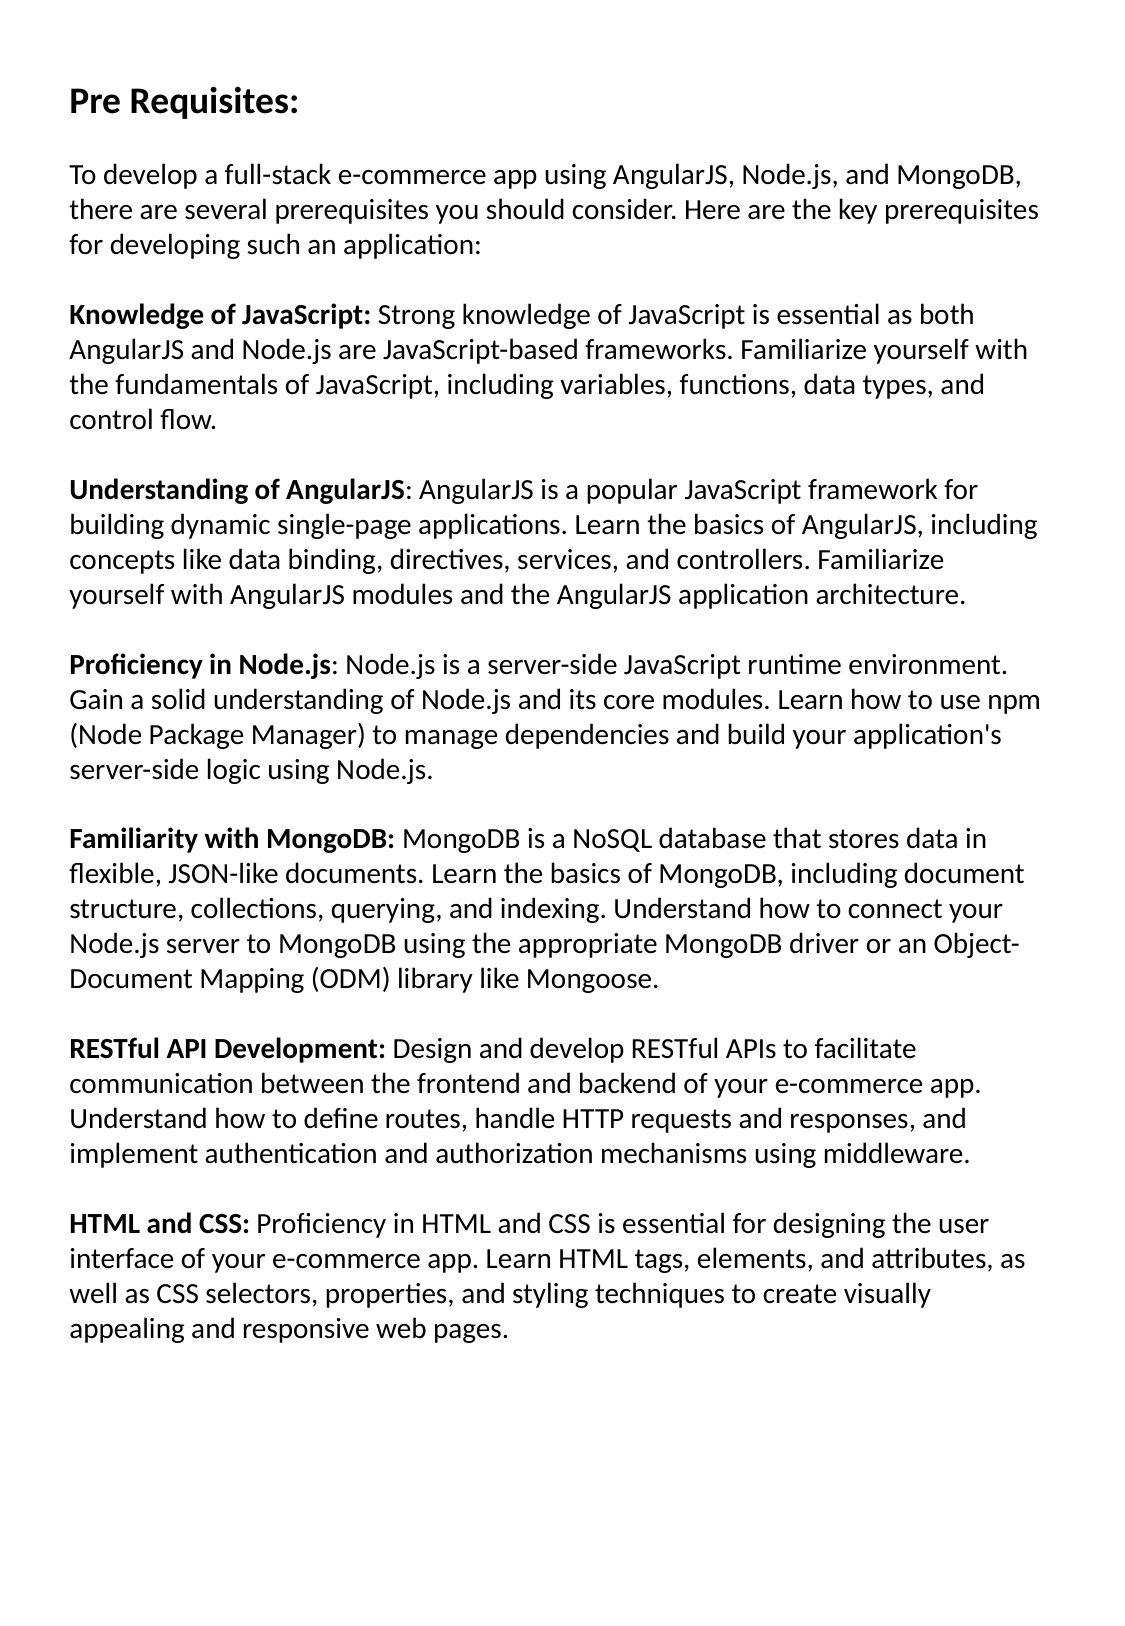

Pre Requisites:

To develop a full-stack e-commerce app using AngularJS, Node.js, and MongoDB, there are several prerequisites you should consider. Here are the key prerequisites for developing such an application:

Knowledge of JavaScript: Strong knowledge of JavaScript is essential as both AngularJS and Node.js are JavaScript-based frameworks. Familiarize yourself with the fundamentals of JavaScript, including variables, functions, data types, and control flow.

Understanding of AngularJS: AngularJS is a popular JavaScript framework for building dynamic single-page applications. Learn the basics of AngularJS, including concepts like data binding, directives, services, and controllers. Familiarize yourself with AngularJS modules and the AngularJS application architecture.

Proficiency in Node.js: Node.js is a server-side JavaScript runtime environment. Gain a solid understanding of Node.js and its core modules. Learn how to use npm (Node Package Manager) to manage dependencies and build your application's server-side logic using Node.js.

Familiarity with MongoDB: MongoDB is a NoSQL database that stores data in flexible, JSON-like documents. Learn the basics of MongoDB, including document structure, collections, querying, and indexing. Understand how to connect your Node.js server to MongoDB using the appropriate MongoDB driver or an Object-Document Mapping (ODM) library like Mongoose.

RESTful API Development: Design and develop RESTful APIs to facilitate communication between the frontend and backend of your e-commerce app. Understand how to define routes, handle HTTP requests and responses, and implement authentication and authorization mechanisms using middleware.

HTML and CSS: Proficiency in HTML and CSS is essential for designing the user interface of your e-commerce app. Learn HTML tags, elements, and attributes, as well as CSS selectors, properties, and styling techniques to create visually appealing and responsive web pages.